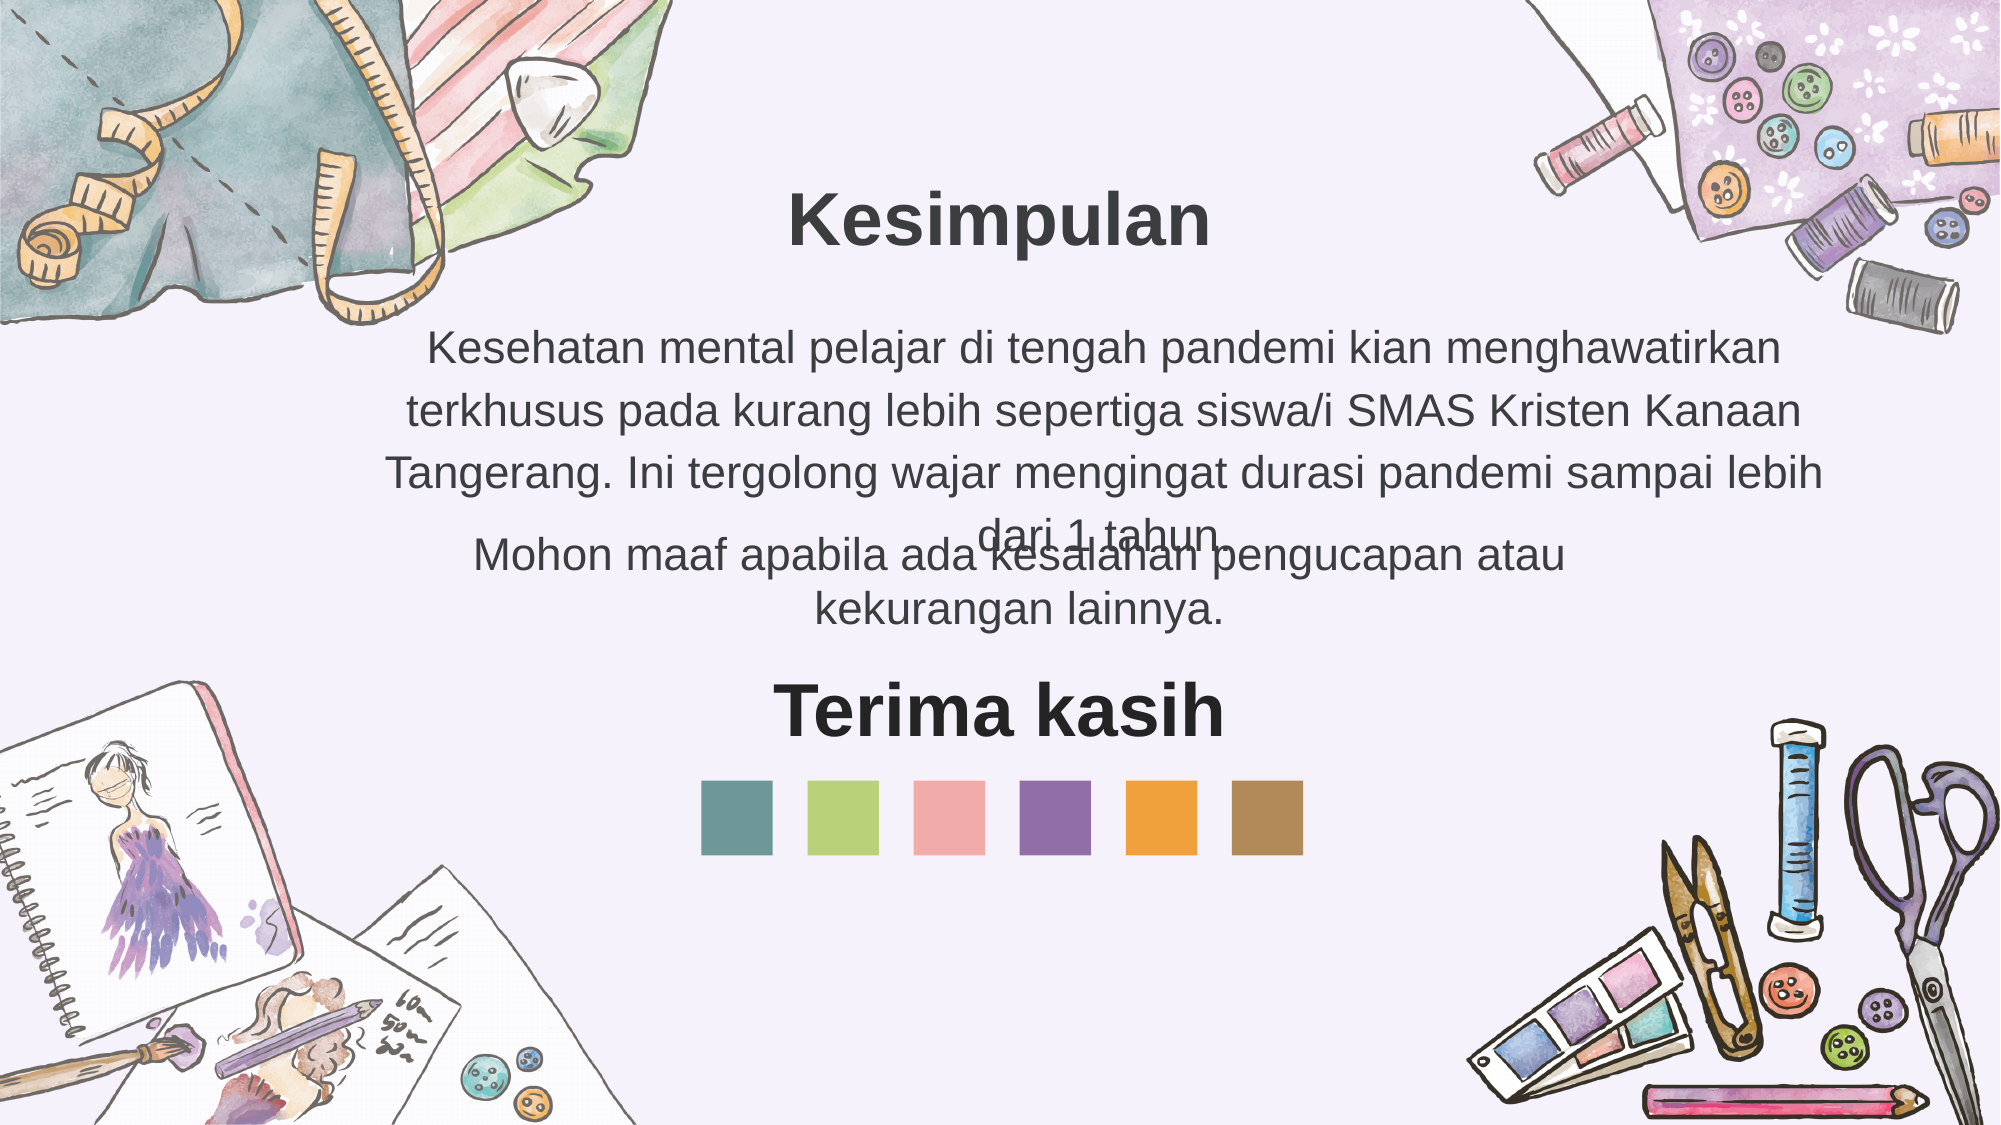

Kesimpulan
Kesehatan mental pelajar di tengah pandemi kian menghawatirkan terkhusus pada kurang lebih sepertiga siswa/i SMAS Kristen Kanaan Tangerang. Ini tergolong wajar mengingat durasi pandemi sampai lebih dari 1 tahun.
Mohon maaf apabila ada kesalahan pengucapan atau kekurangan lainnya.
Terima kasih